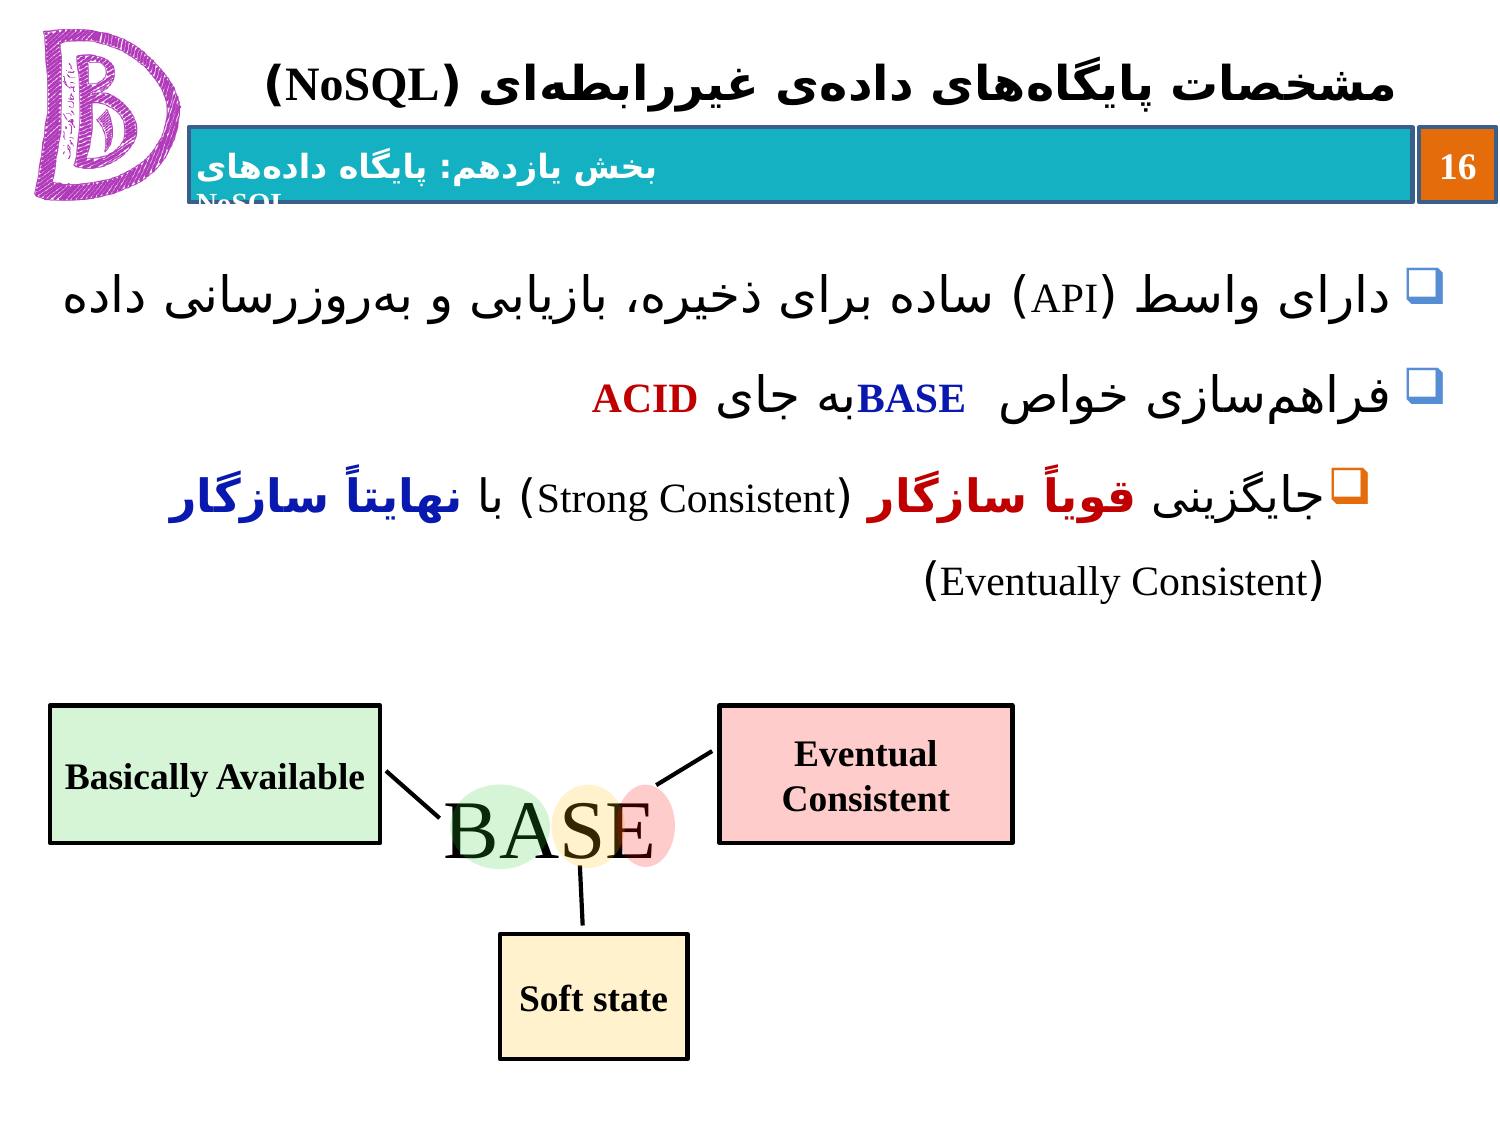

# مشخصات پایگاه‌های داده‌ی غیررابطه‌ای (NoSQL)
دارای واسط (API) ساده برای ذخیره، بازیابی و به‌روزرسانی داده
فراهم‌سازی خواص  BASEبه جای ACID
جایگزینی قویاً سازگار (Strong Consistent) با نهایتاً سازگار (Eventually Consistent)

Eventual Consistent
Basically Available
BASE

Soft state